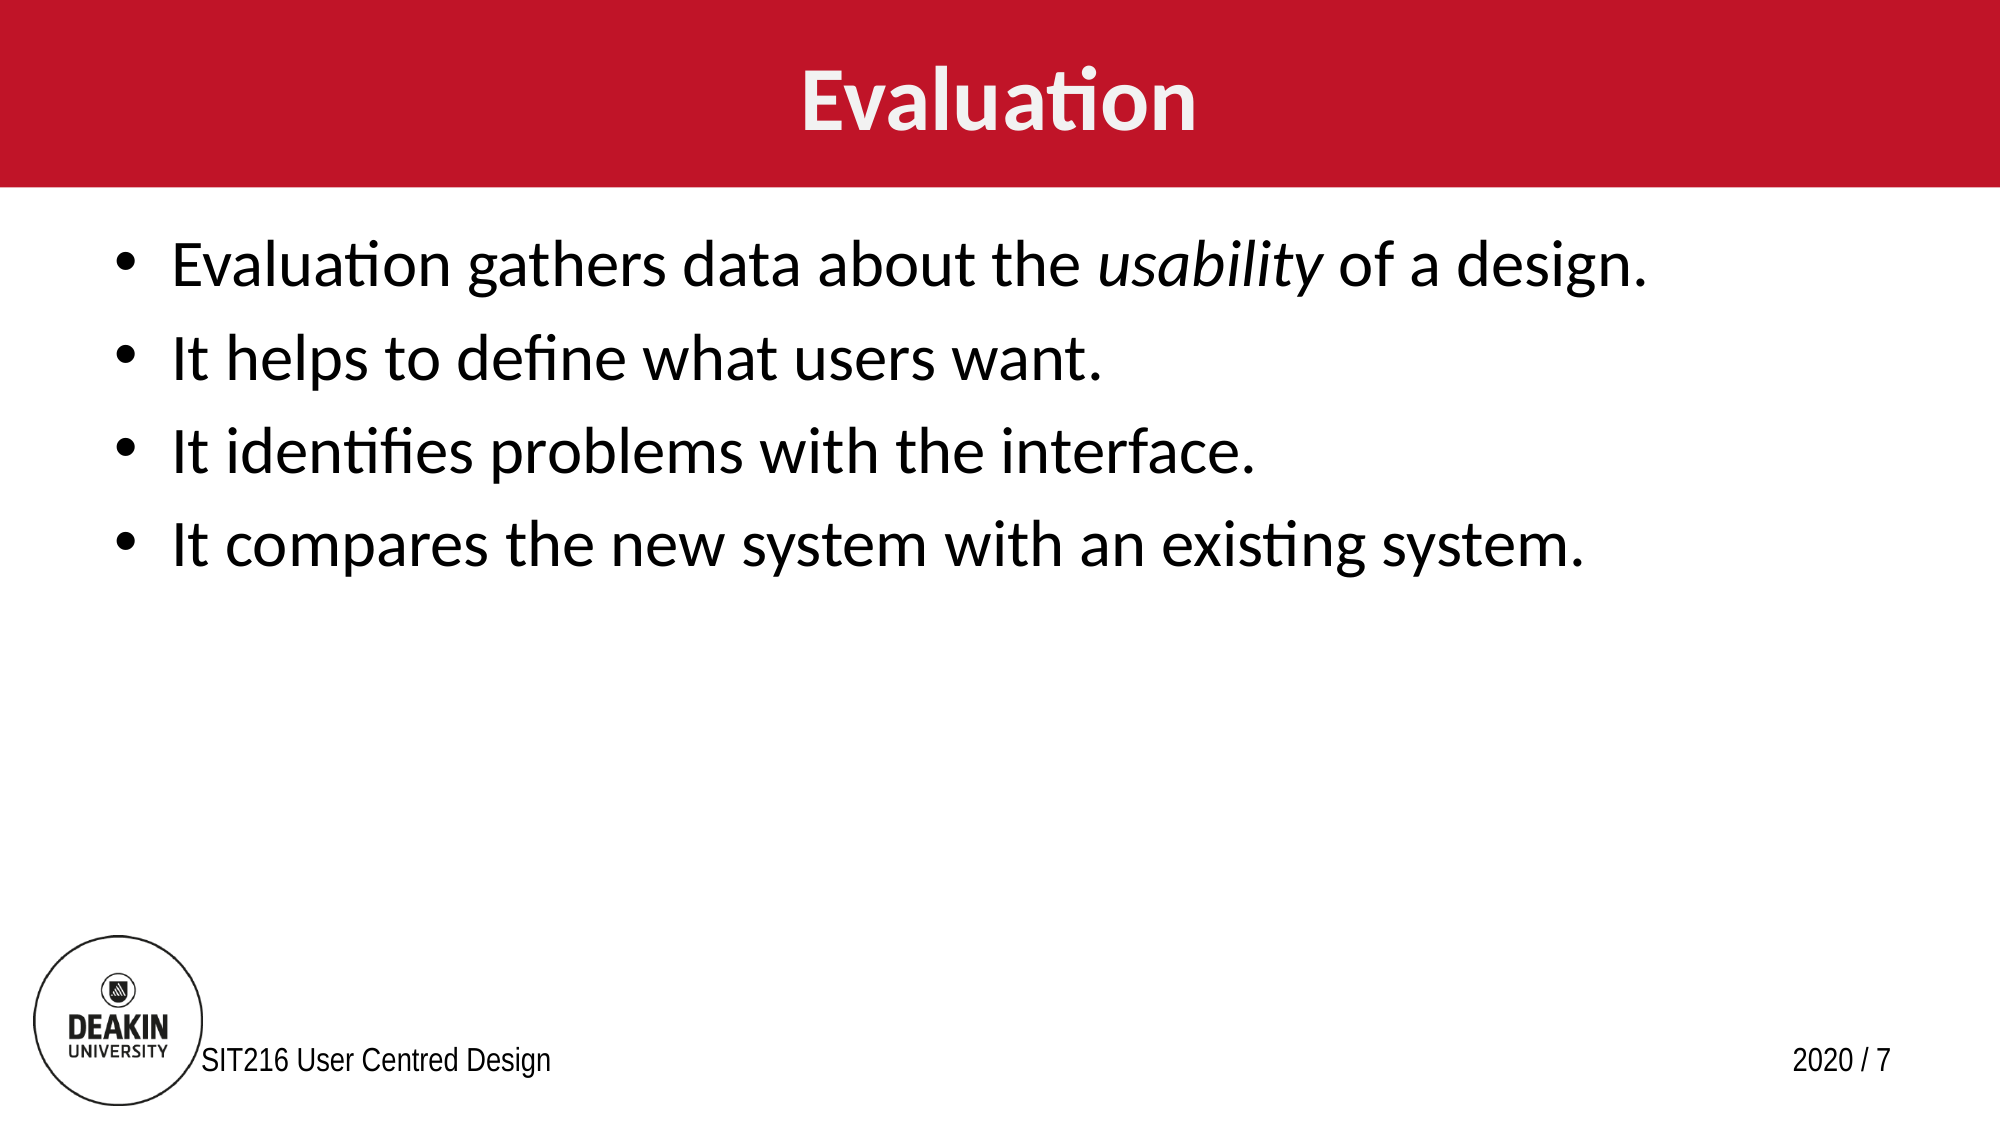

# Evaluation
Evaluation gathers data about the usability of a design.
It helps to define what users want.
It identifies problems with the interface.
It compares the new system with an existing system.